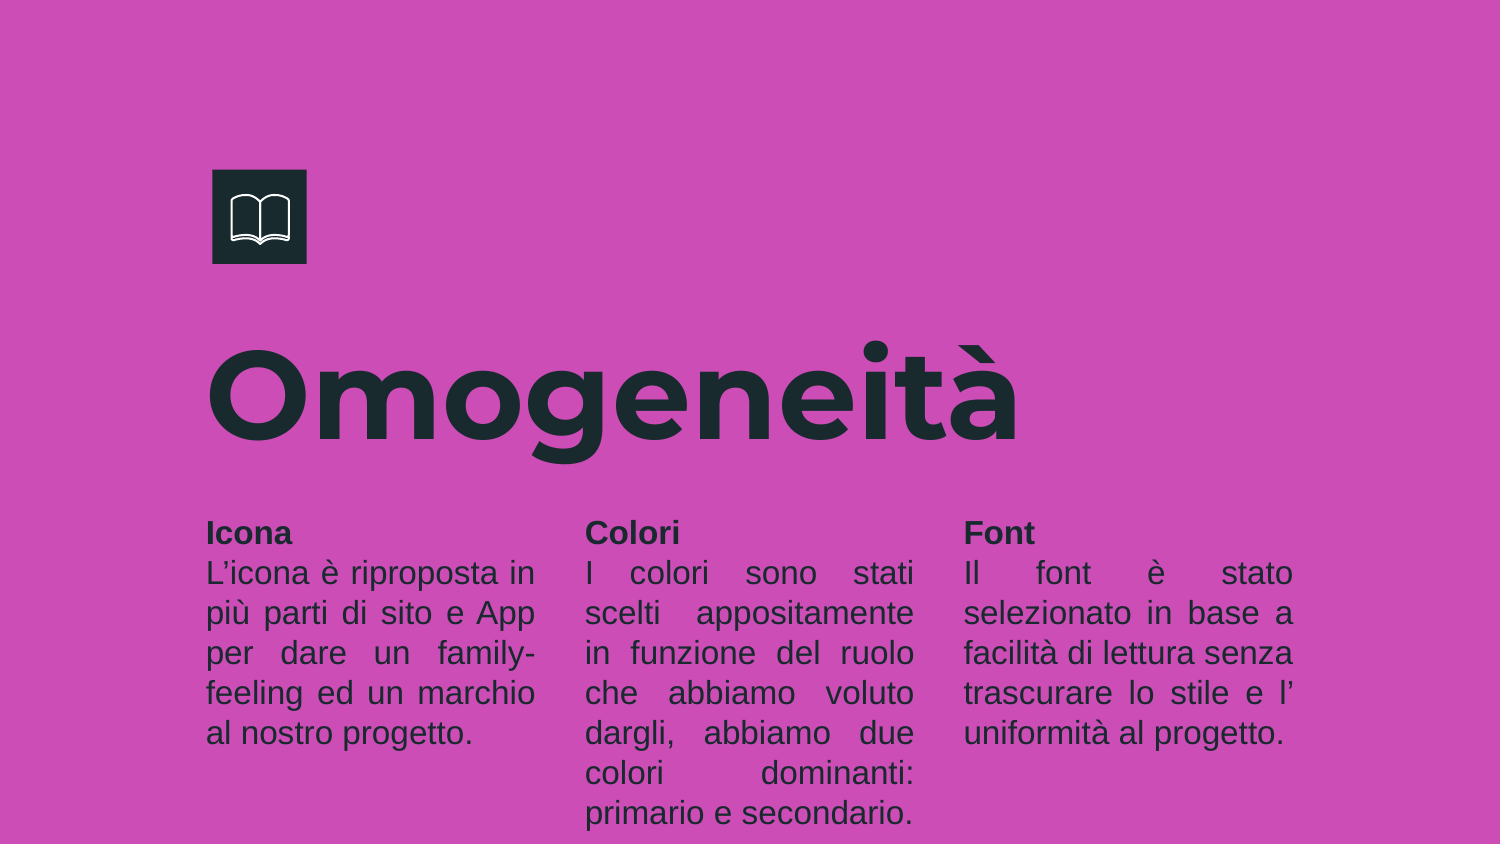

# Omogeneità
Font
Il font è stato selezionato in base a facilità di lettura senza trascurare lo stile e l’ uniformità al progetto.

Icona
L’icona è riproposta in più parti di sito e App per dare un family-feeling ed un marchio al nostro progetto.
Colori
I colori sono stati scelti appositamente in funzione del ruolo che abbiamo voluto dargli, abbiamo due colori dominanti: primario e secondario.